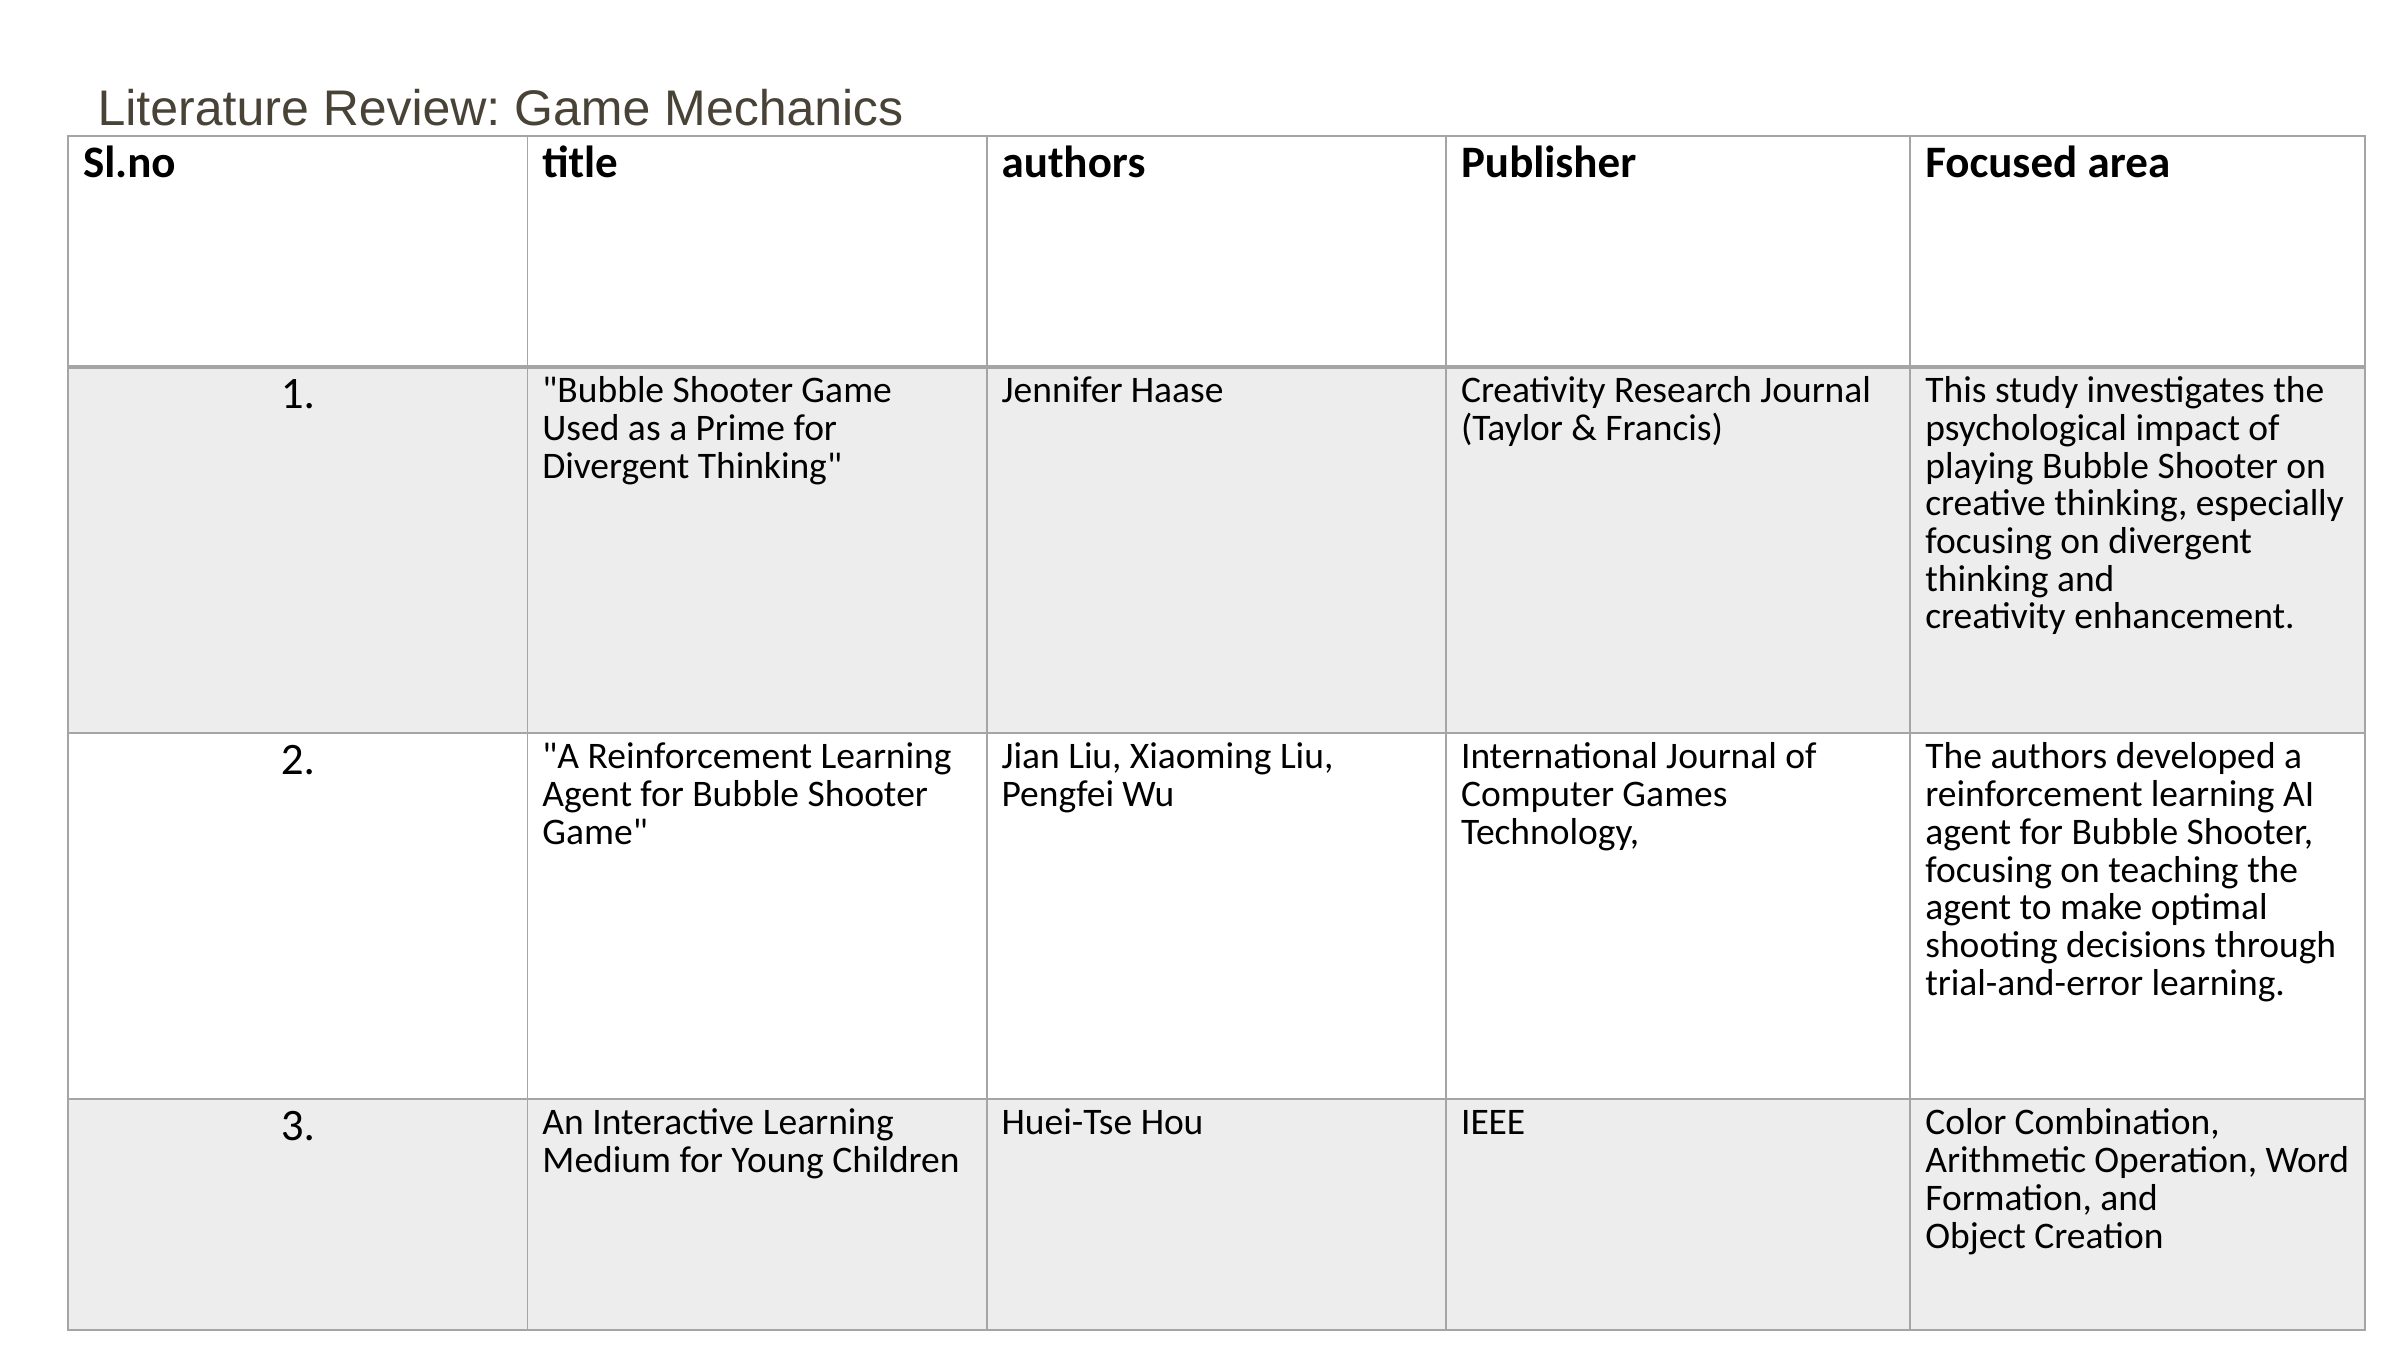

Literature Review: Game Mechanics
| Sl.no | title | authors | Publisher | Focused area |
| --- | --- | --- | --- | --- |
| 1. | "Bubble Shooter Game Used as a Prime for Divergent Thinking" | Jennifer Haase | Creativity Research Journal (Taylor & Francis) | This study investigates the psychological impact of playing Bubble Shooter on creative thinking, especially focusing on divergent thinking and creativity enhancement. |
| 2. | "A Reinforcement Learning Agent for Bubble Shooter Game" | Jian Liu, Xiaoming Liu, Pengfei Wu | International Journal of Computer Games Technology, | The authors developed a reinforcement learning AI agent for Bubble Shooter, focusing on teaching the agent to make optimal shooting decisions through trial-and-error learning. |
| 3. | An Interactive Learning Medium for Young Children | Huei-Tse Hou | IEEE | Color Combination, Arithmetic Operation, Word Formation, and Object Creation |